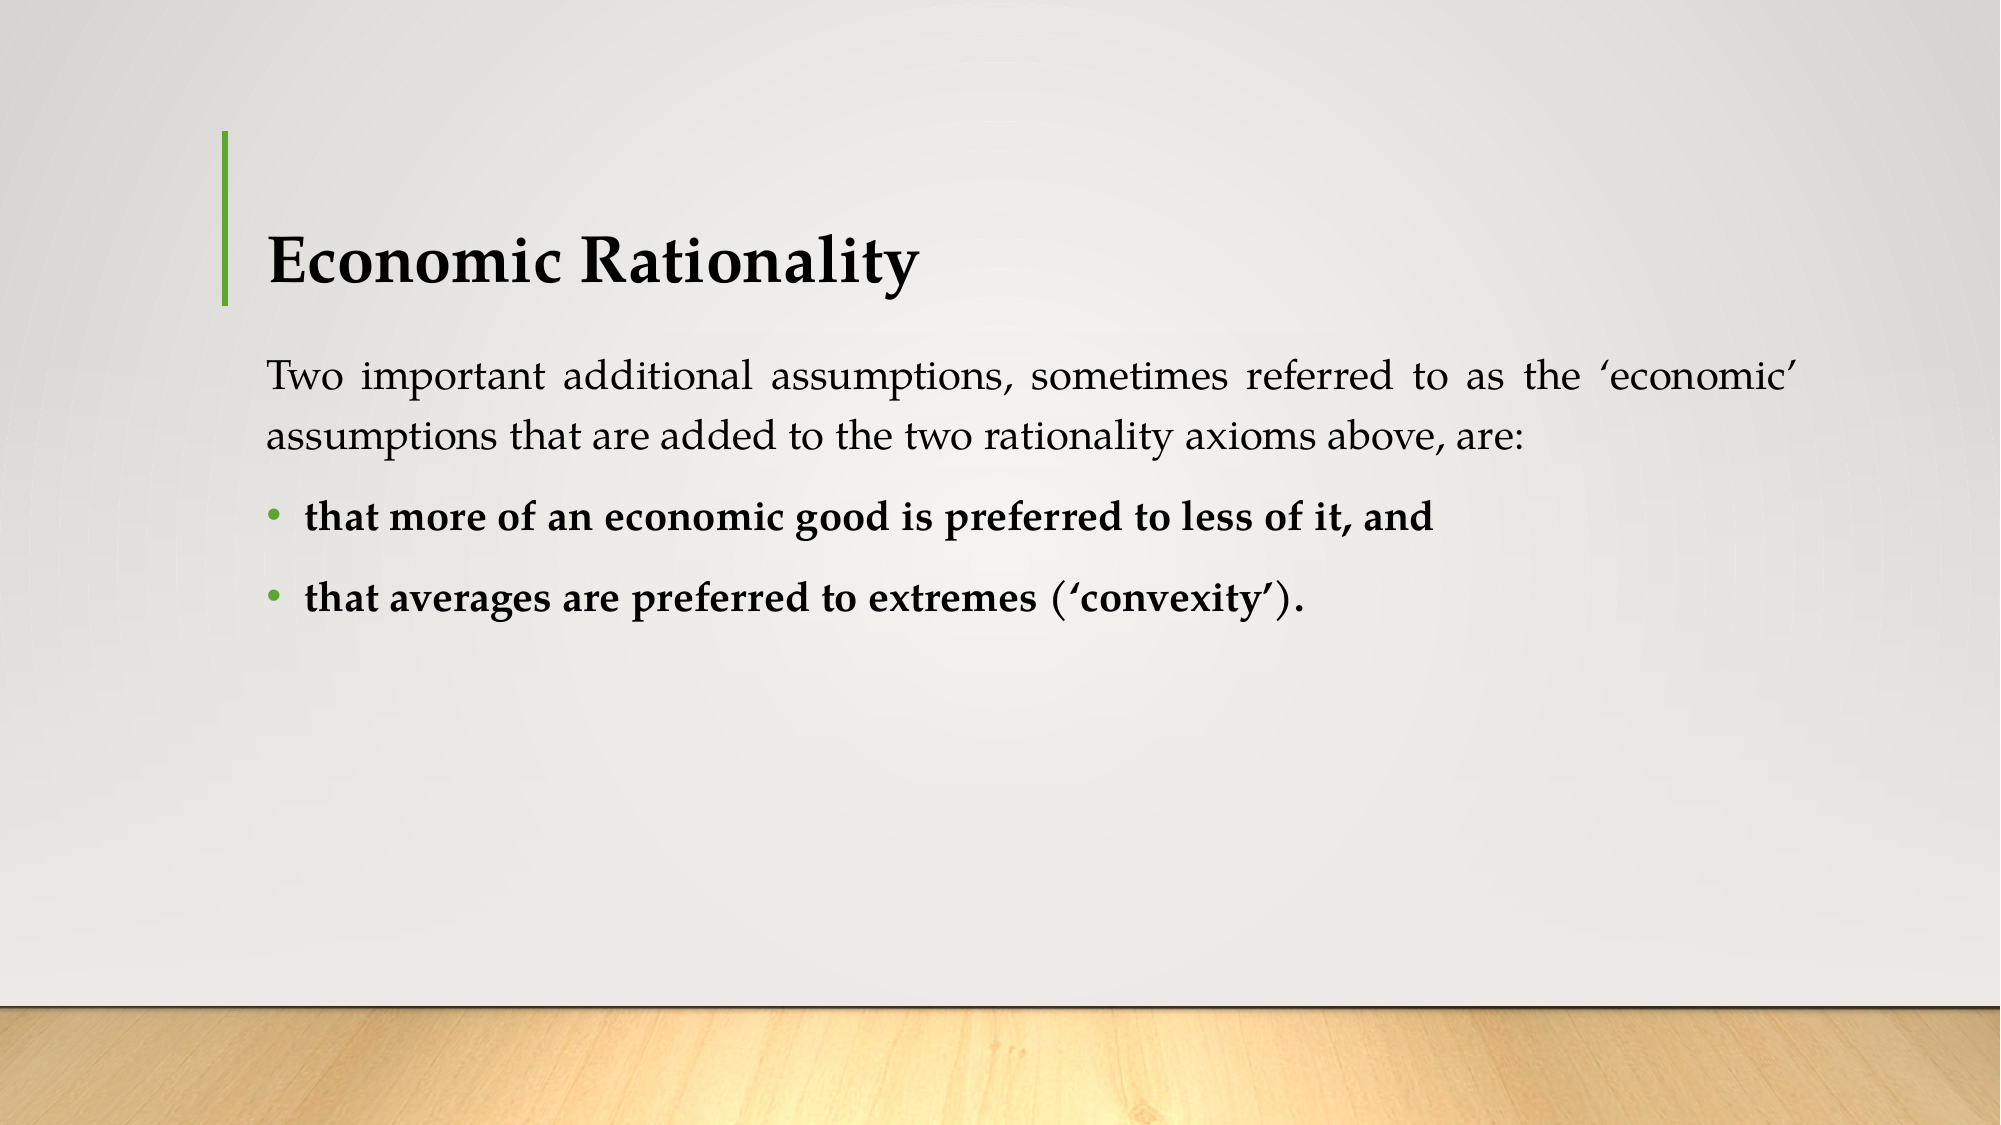

# Economic Rationality
Two important additional assumptions, sometimes referred to as the ‘economic’ assumptions that are added to the two rationality axioms above, are:
that more of an economic good is preferred to less of it, and
that averages are preferred to extremes (‘convexity’).